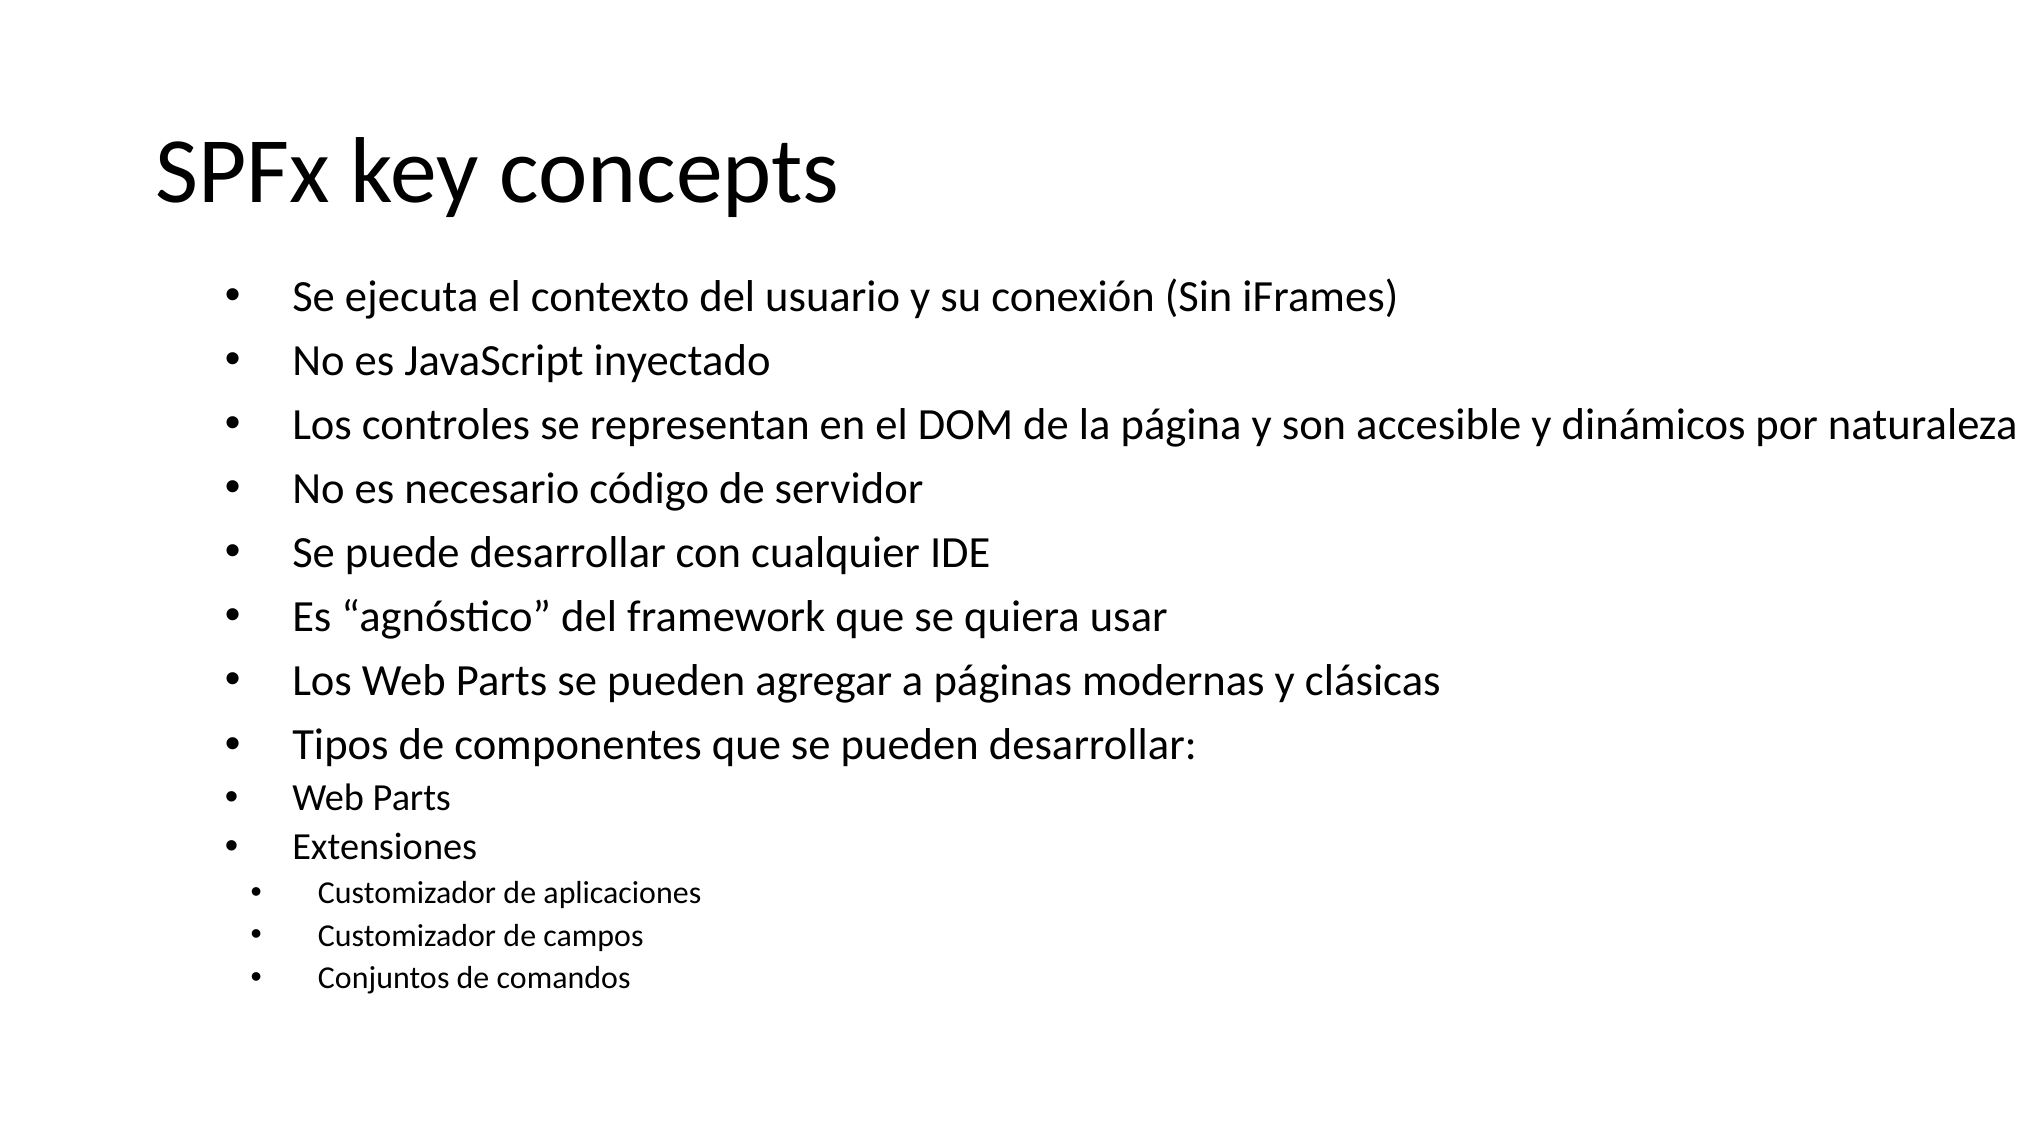

# SPFx key concepts
Se ejecuta el contexto del usuario y su conexión (Sin iFrames)
No es JavaScript inyectado
Los controles se representan en el DOM de la página y son accesible y dinámicos por naturaleza
No es necesario código de servidor
Se puede desarrollar con cualquier IDE
Es “agnóstico” del framework que se quiera usar
Los Web Parts se pueden agregar a páginas modernas y clásicas
Tipos de componentes que se pueden desarrollar:
Web Parts
Extensiones
Customizador de aplicaciones
Customizador de campos
Conjuntos de comandos